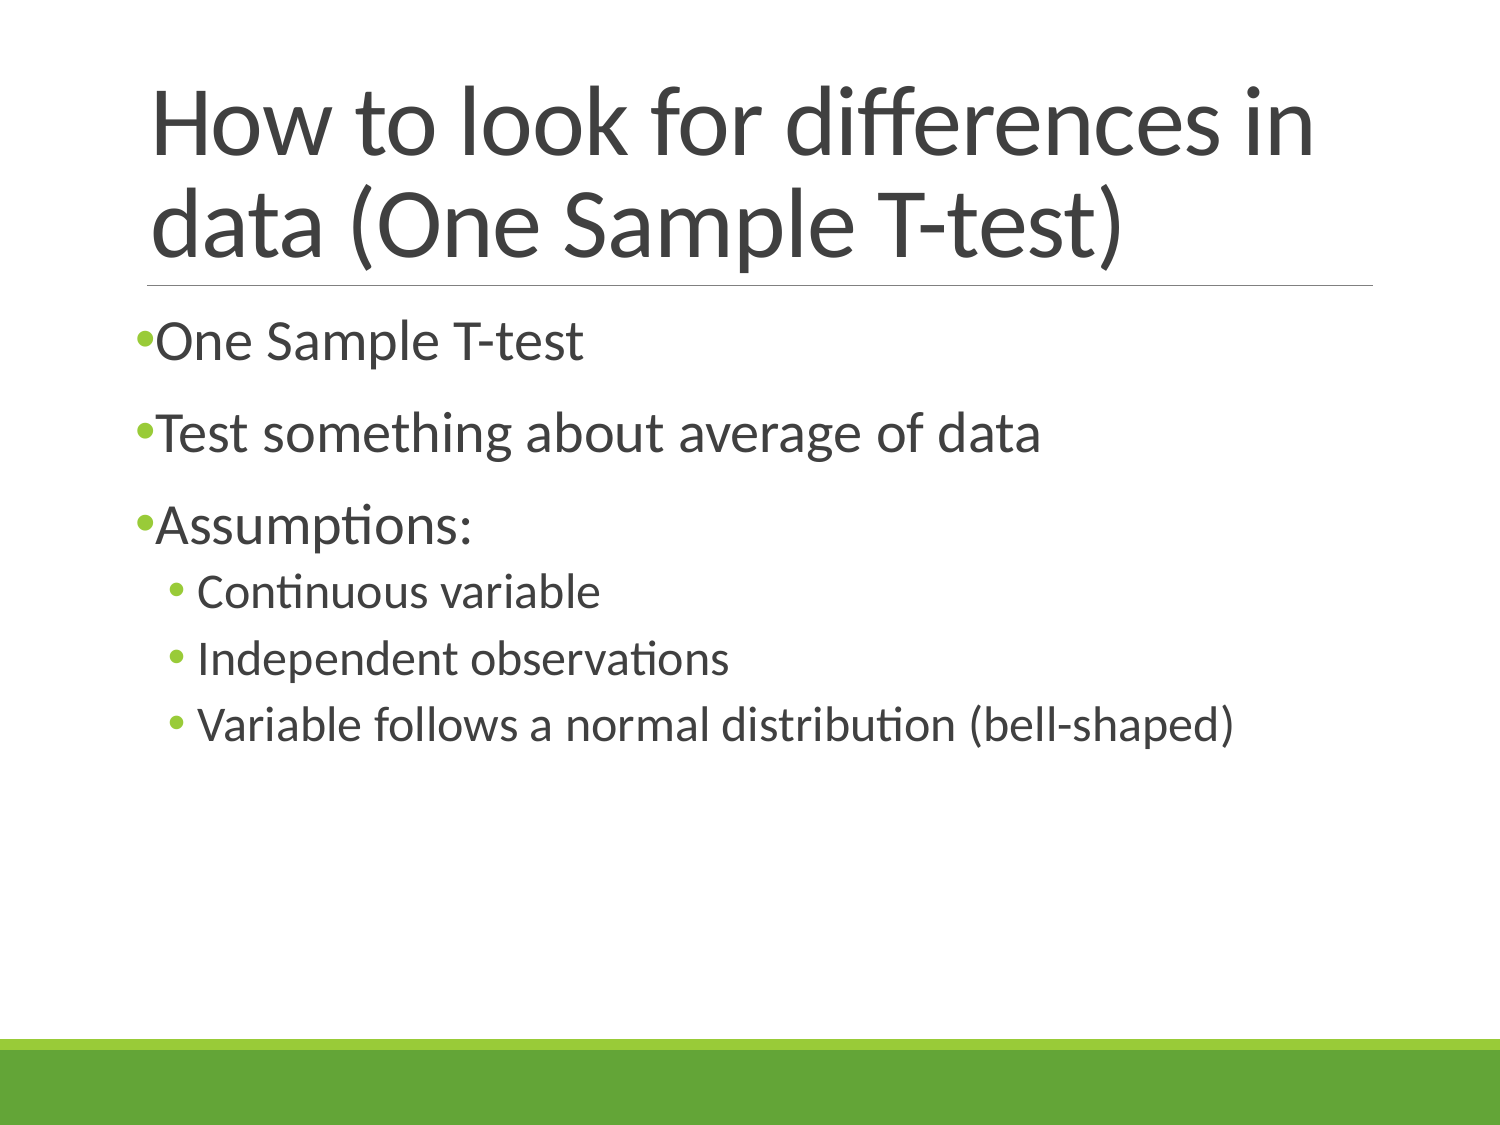

# How to look for differences in data (One Sample T-test)
One Sample T-test
Test something about average of data
Assumptions:
Continuous variable
Independent observations
Variable follows a normal distribution (bell-shaped)